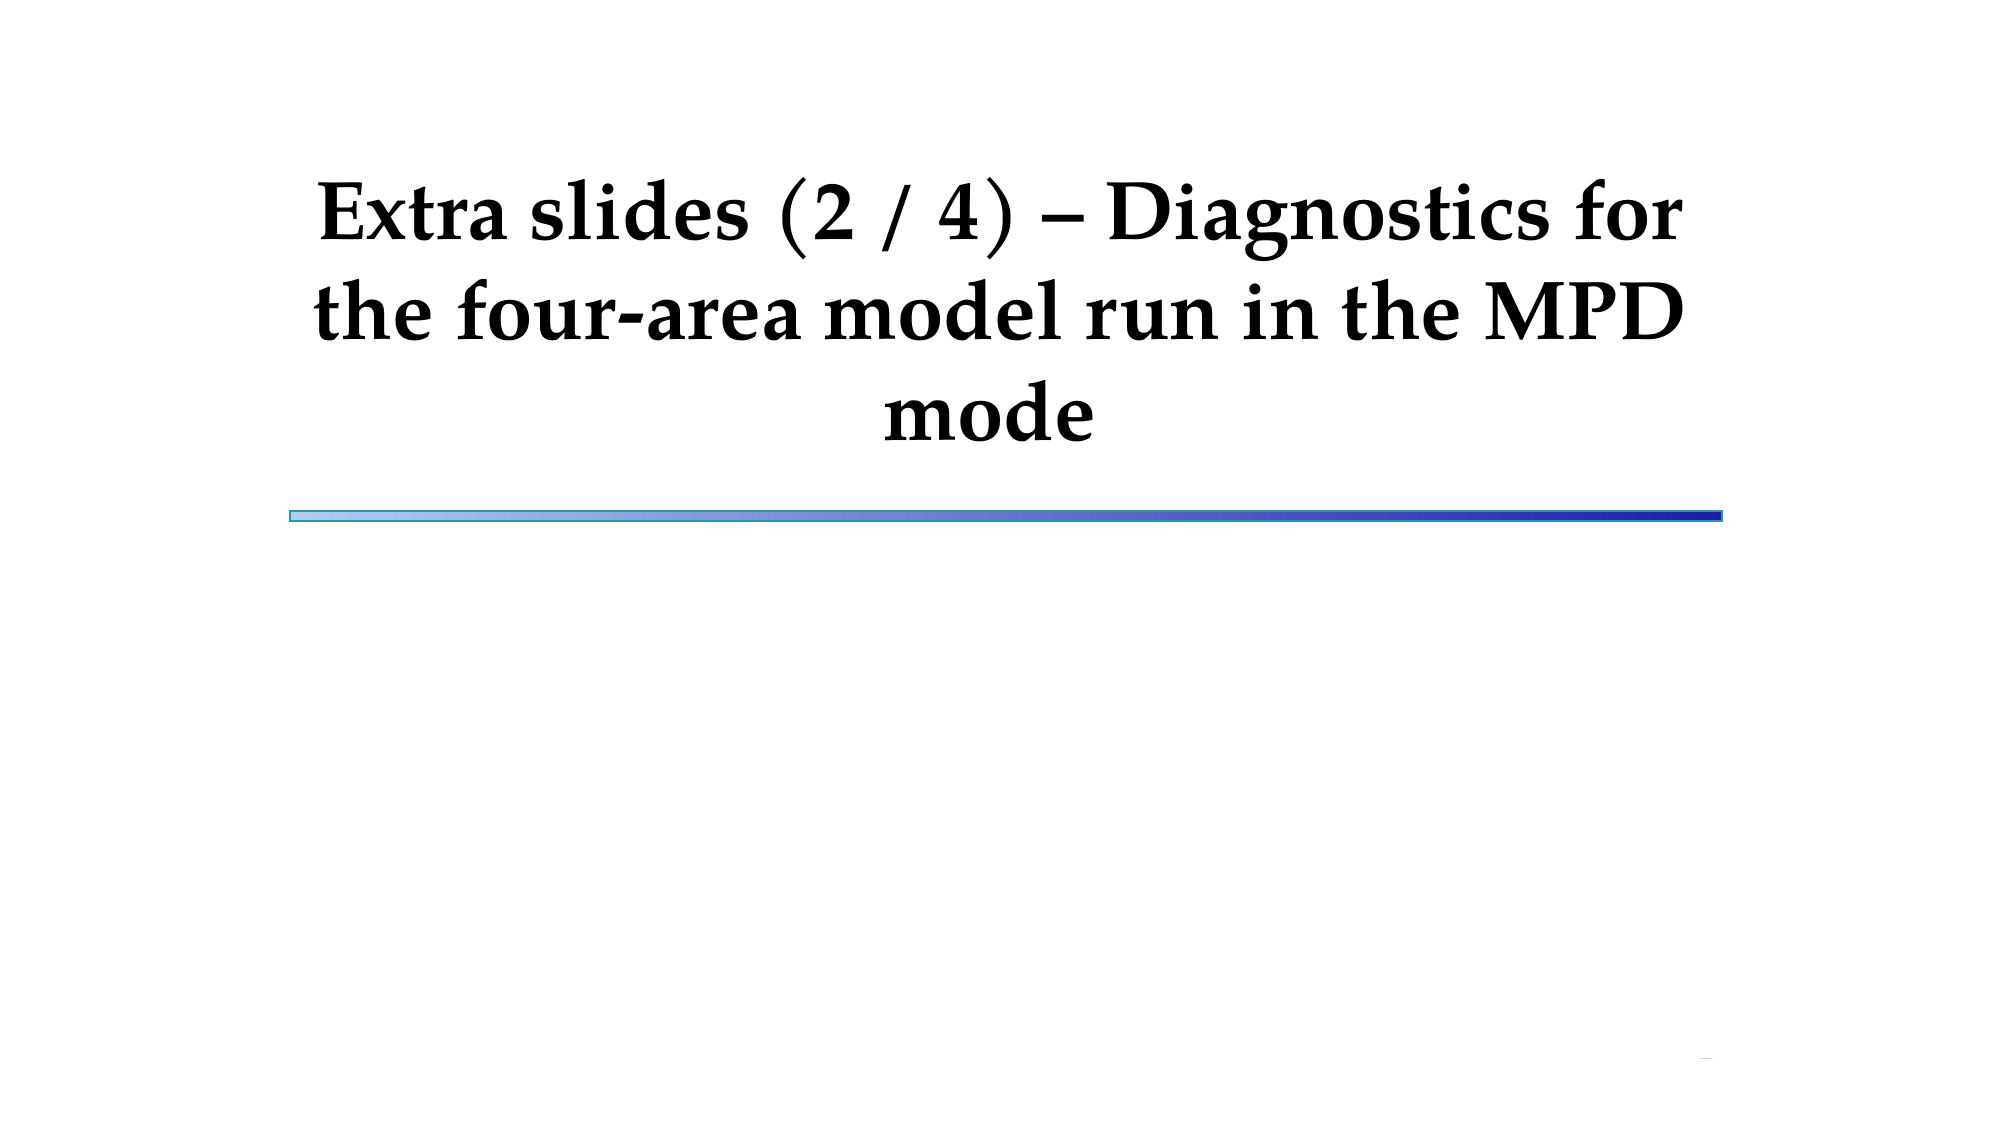

Extra slides (2 / 4) – Diagnostics for the four-area model run in the MPD mode